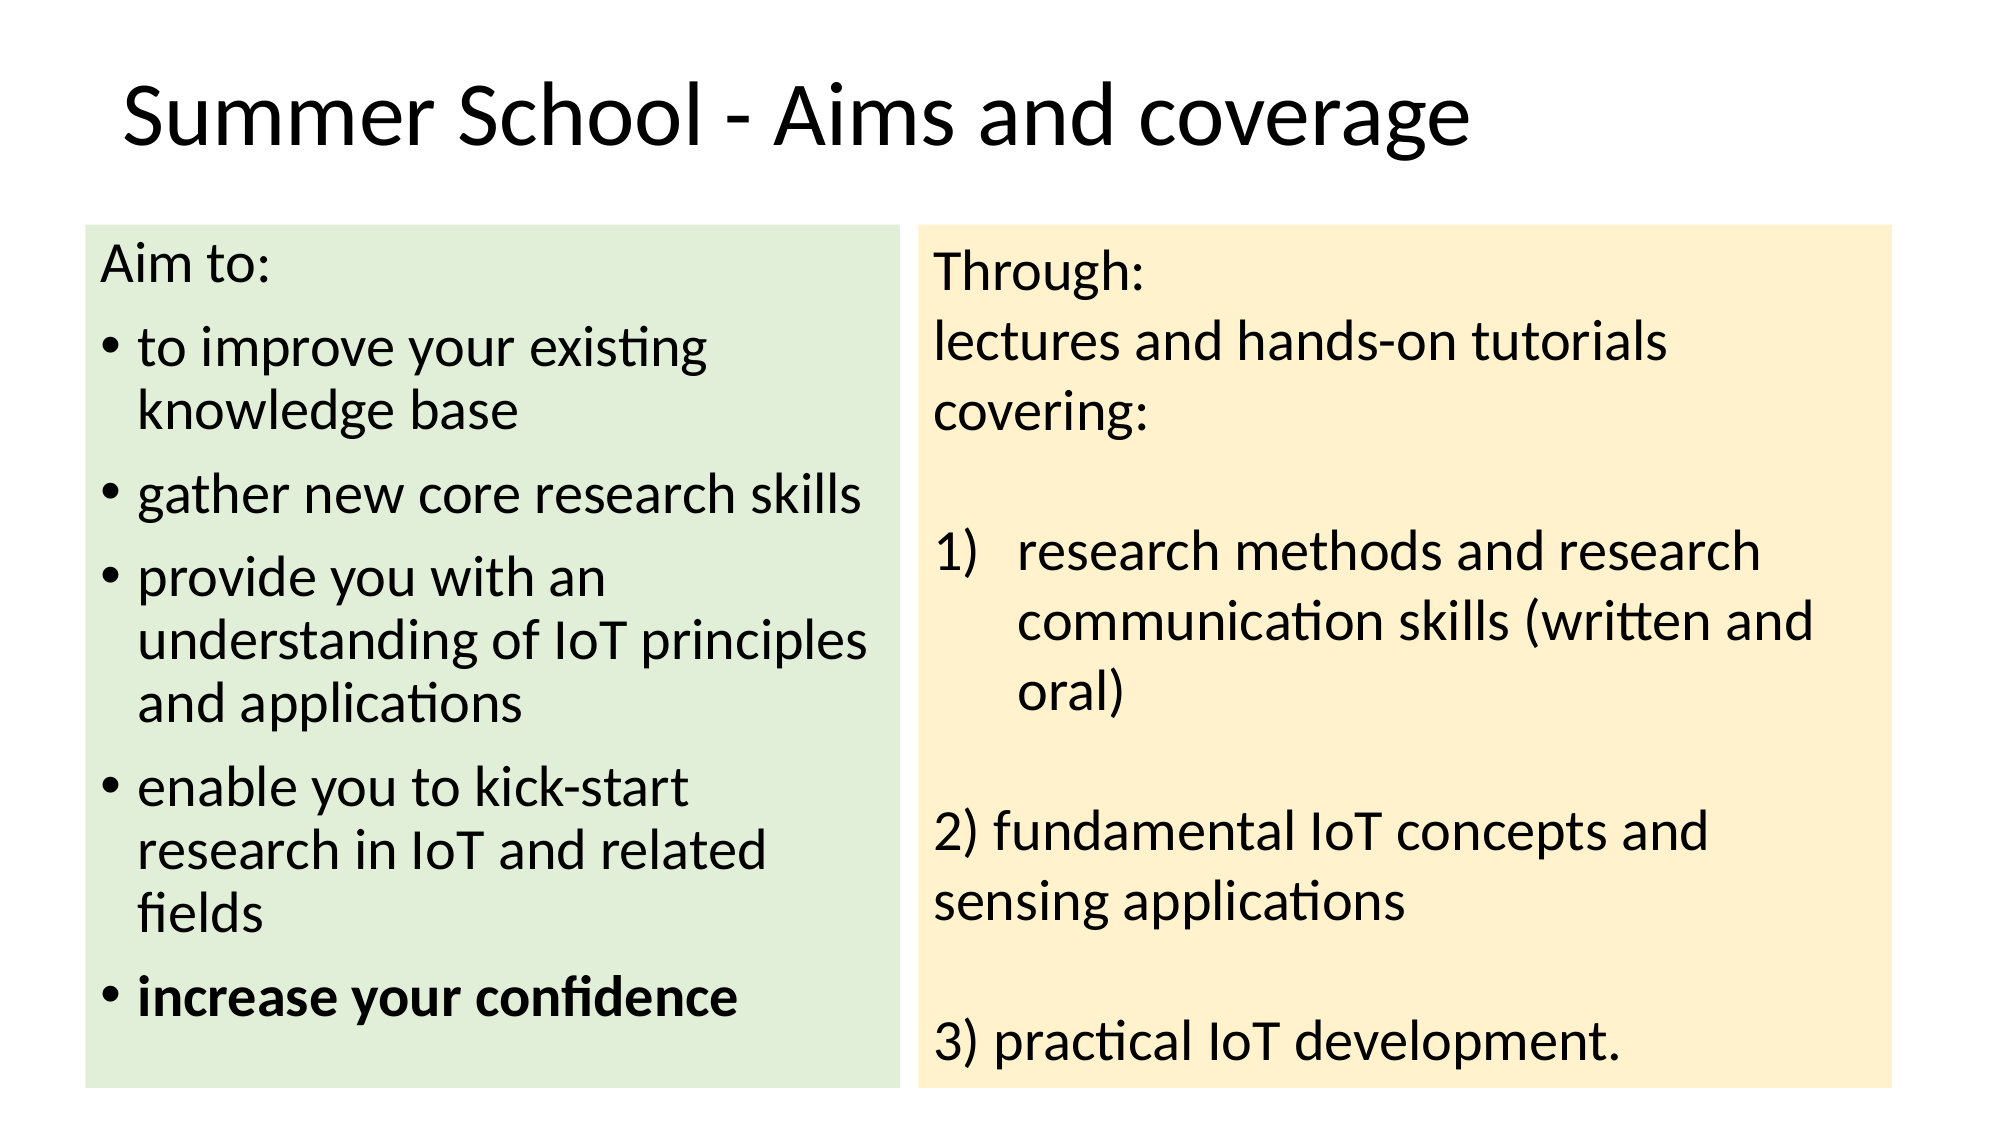

# Summer School - Aims and coverage
Aim to:
to improve your existing knowledge base
gather new core research skills
provide you with an understanding of IoT principles and applications
enable you to kick-start research in IoT and related fields
increase your confidence
Through:
lectures and hands-on tutorials covering:

research methods and research communication skills (written and oral)

2) fundamental IoT concepts and sensing applications

3) practical IoT development.